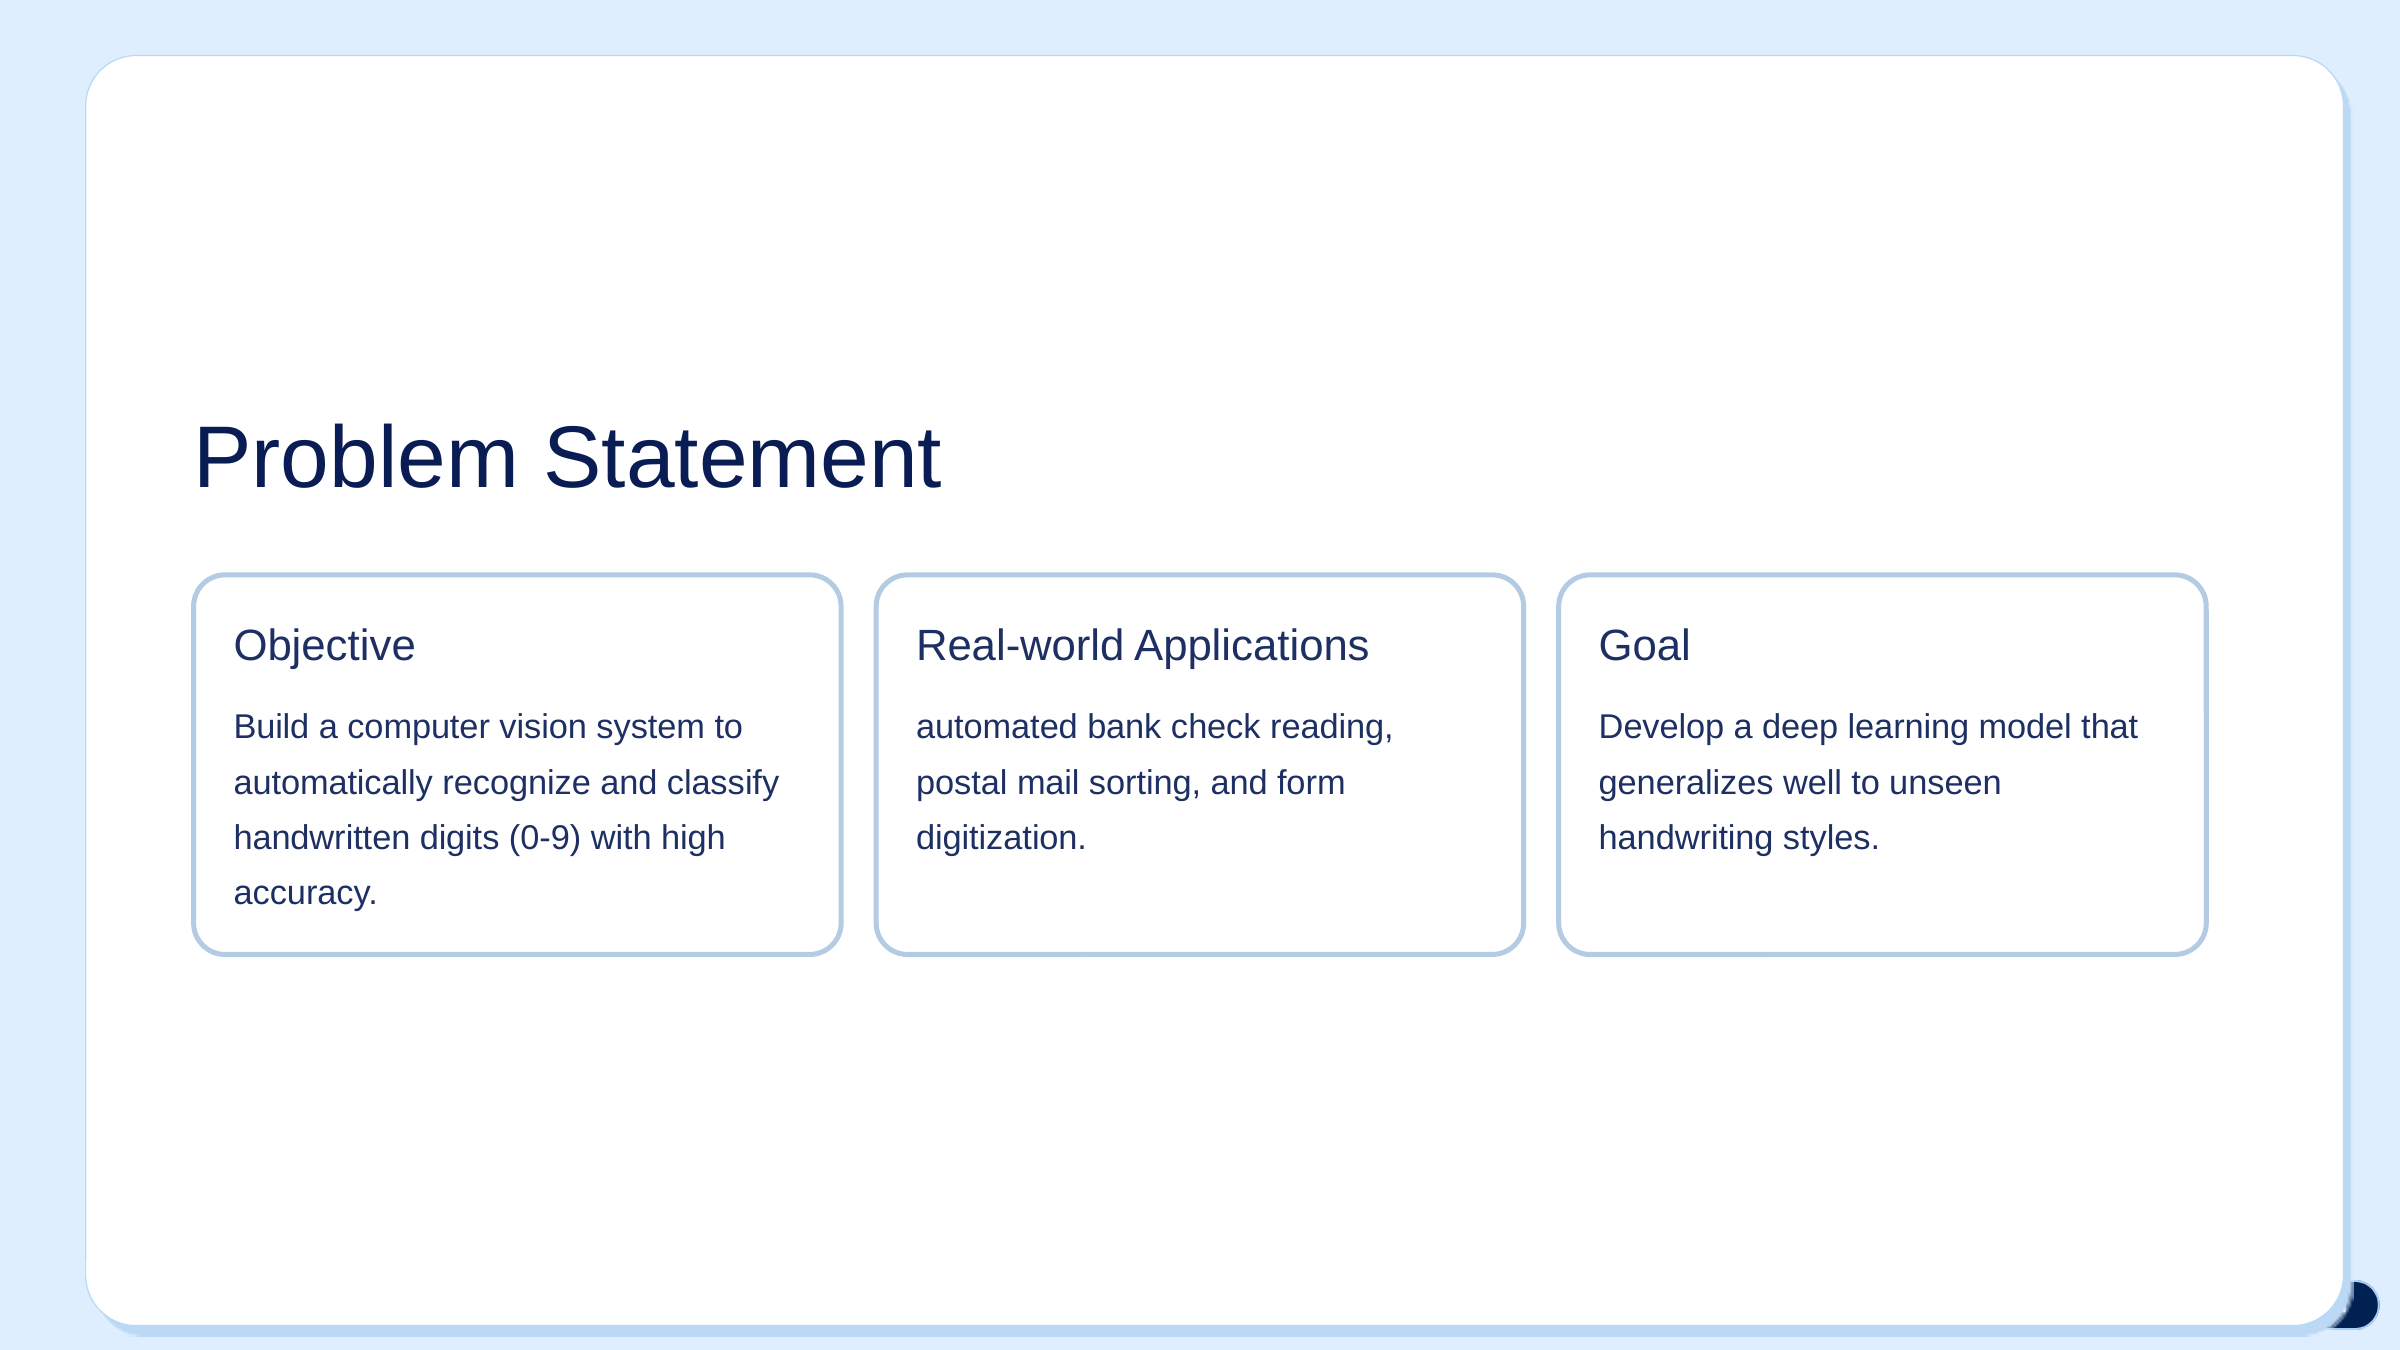

Problem Statement

Objective
Real-world Applications
Goal
Build a computer vision system to automatically recognize and classify handwritten digits (0-9) with high accuracy.
automated bank check reading, postal mail sorting, and form digitization.
Develop a deep learning model that generalizes well to unseen handwriting styles.